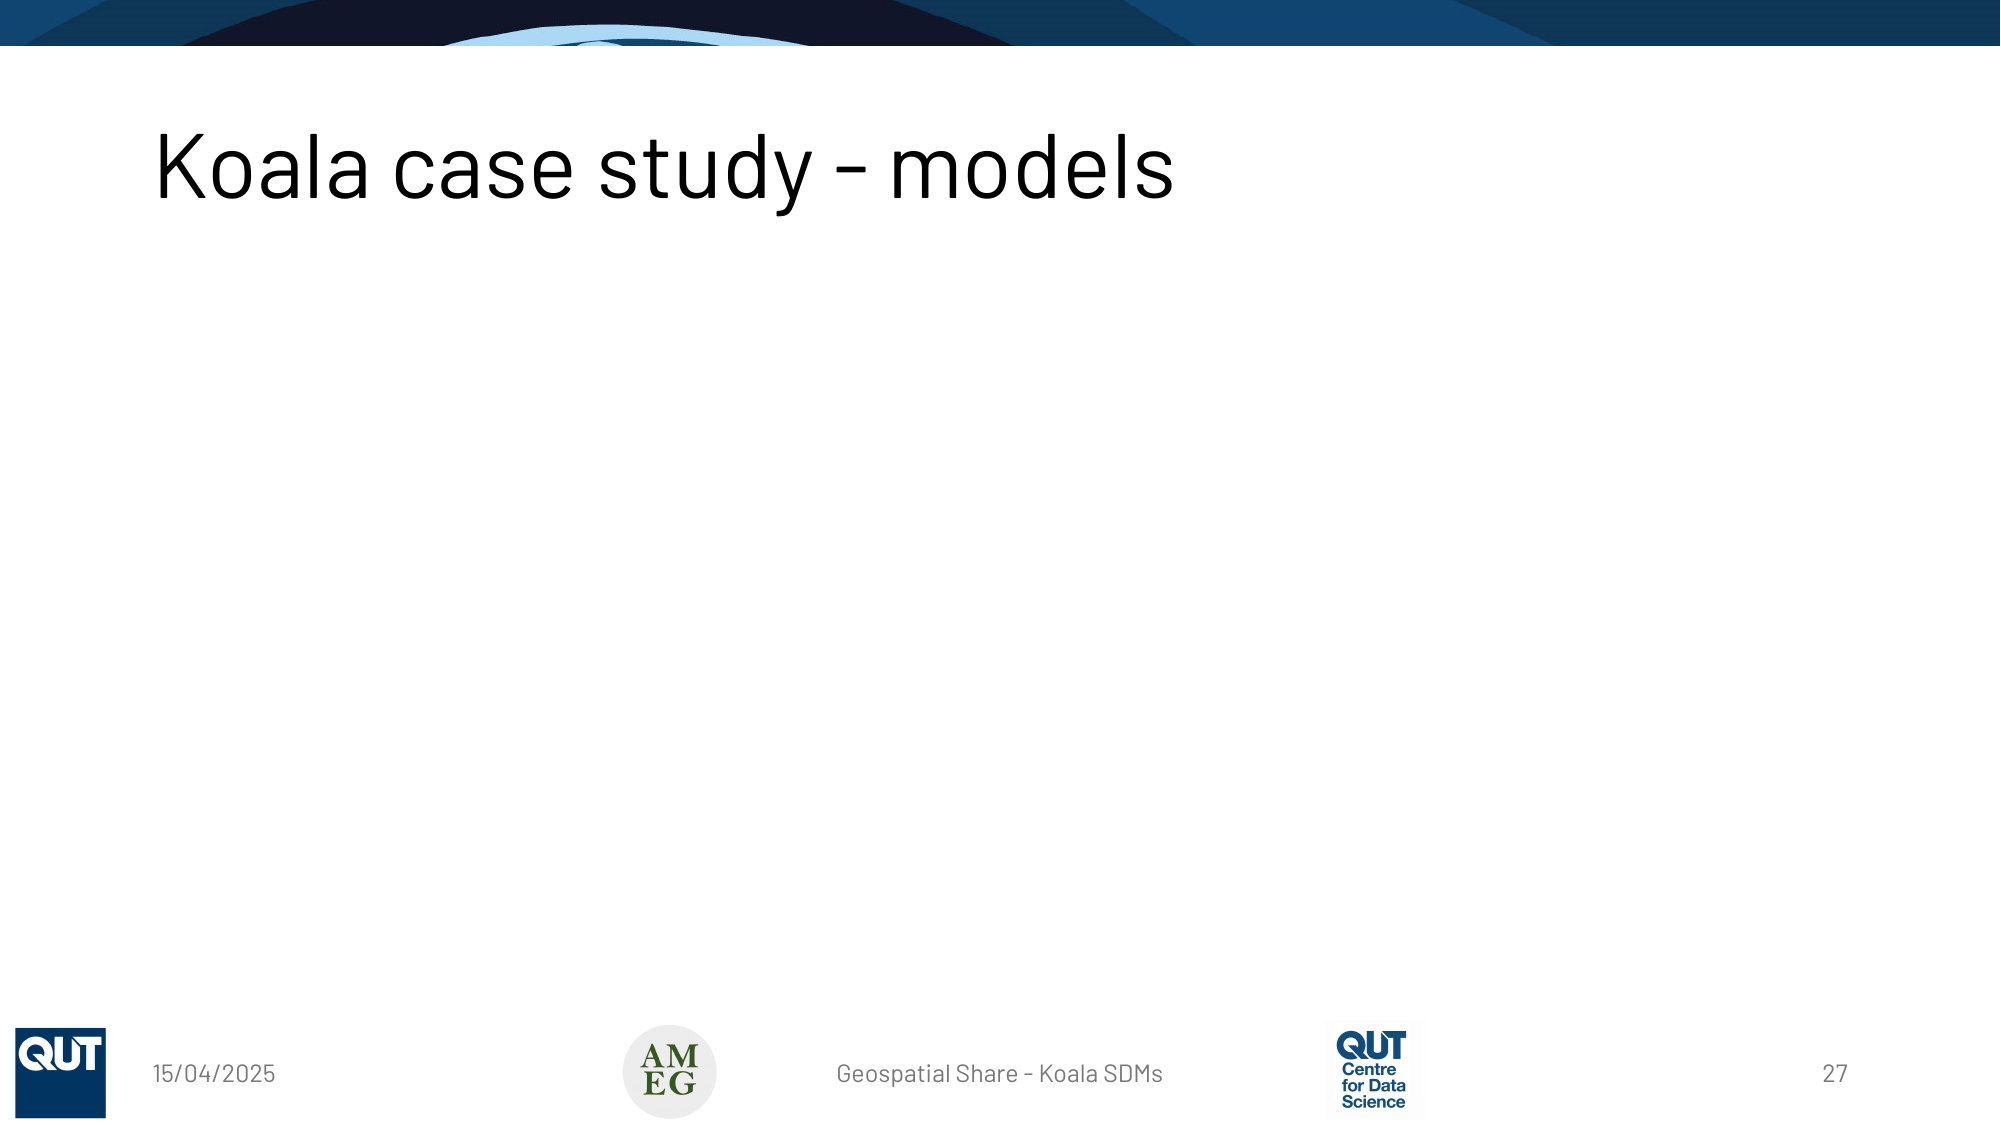

# Koala case study - models

15/04/2025
Geospatial Share - Koala SDMs
27